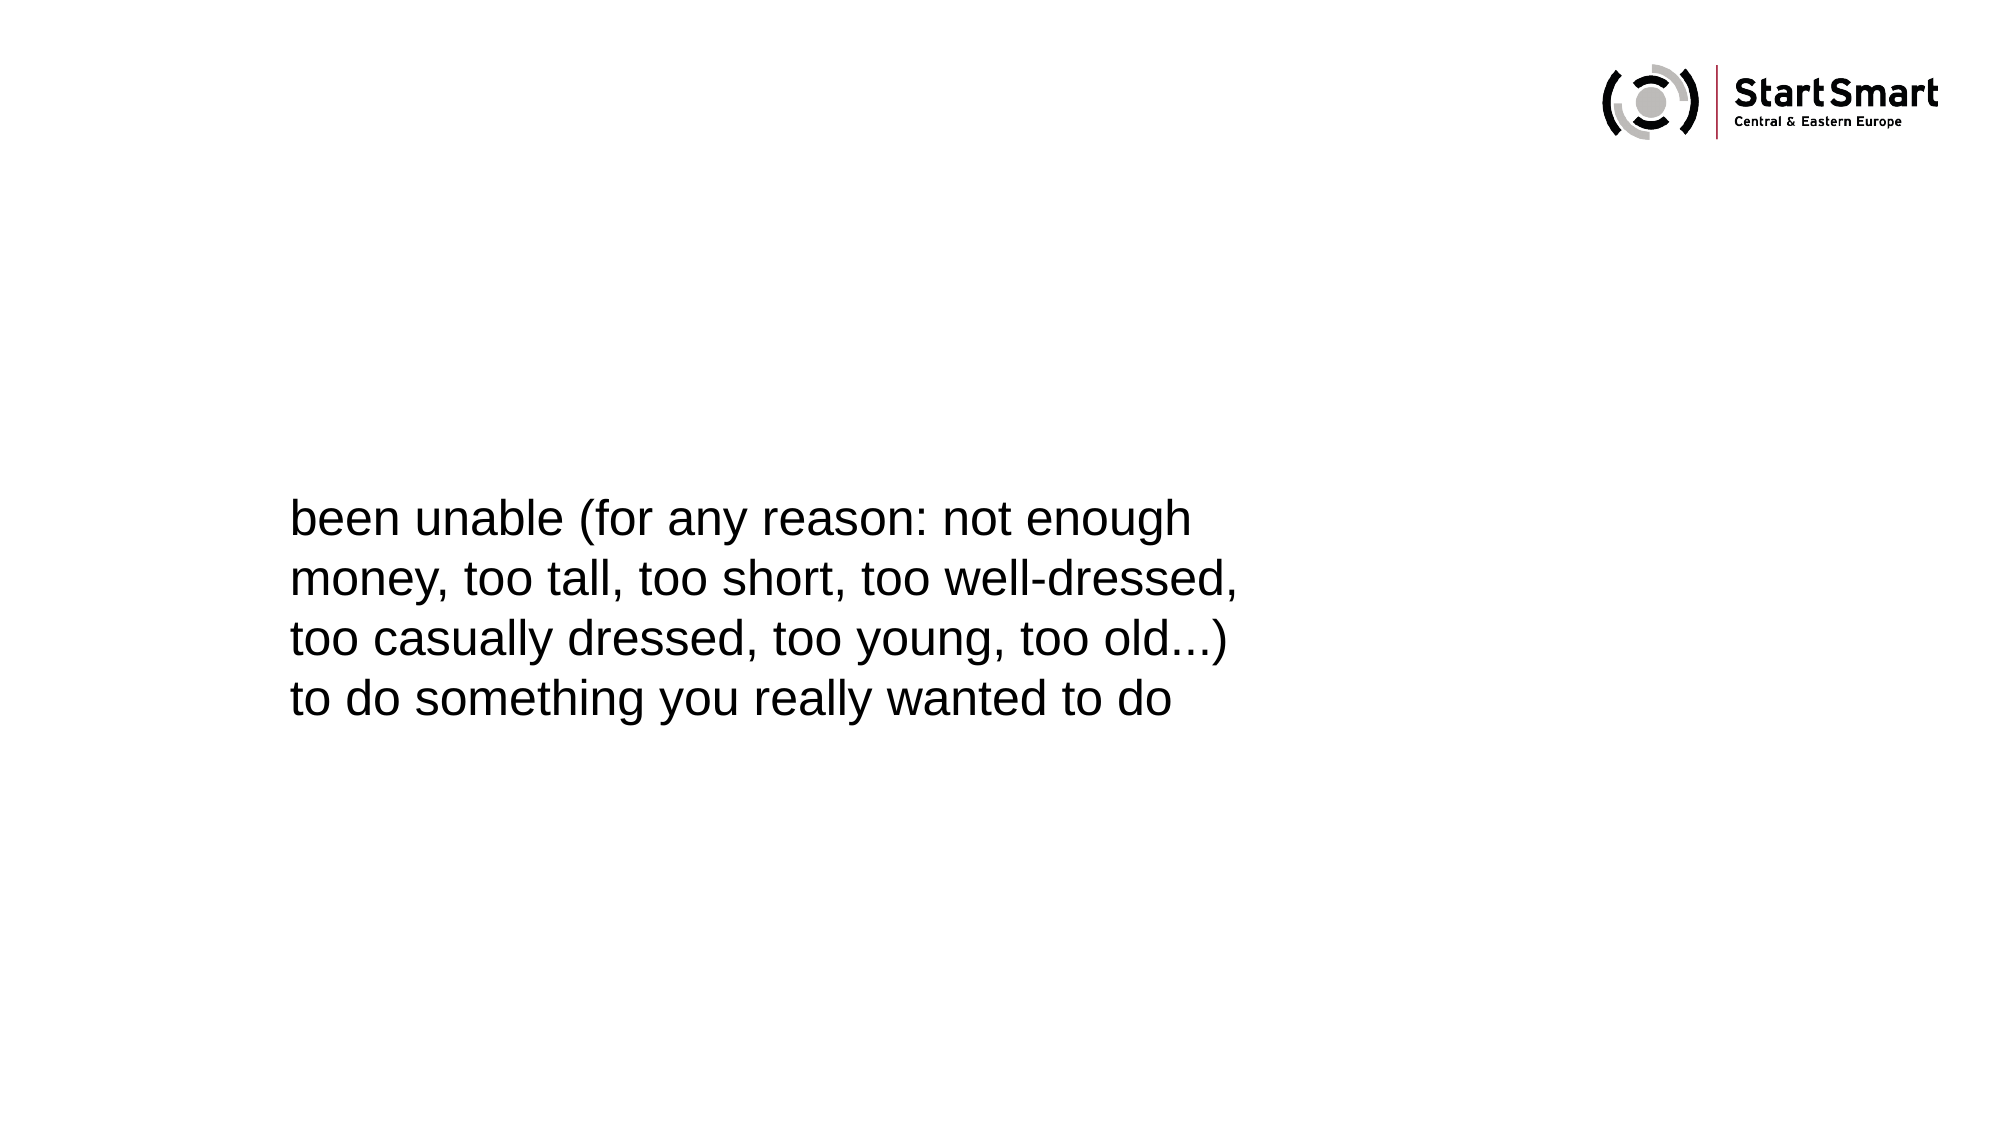

been unable (for any reason: not enough money, too tall, too short, too well-dressed, too casually dressed, too young, too old...) to do something you really wanted to do